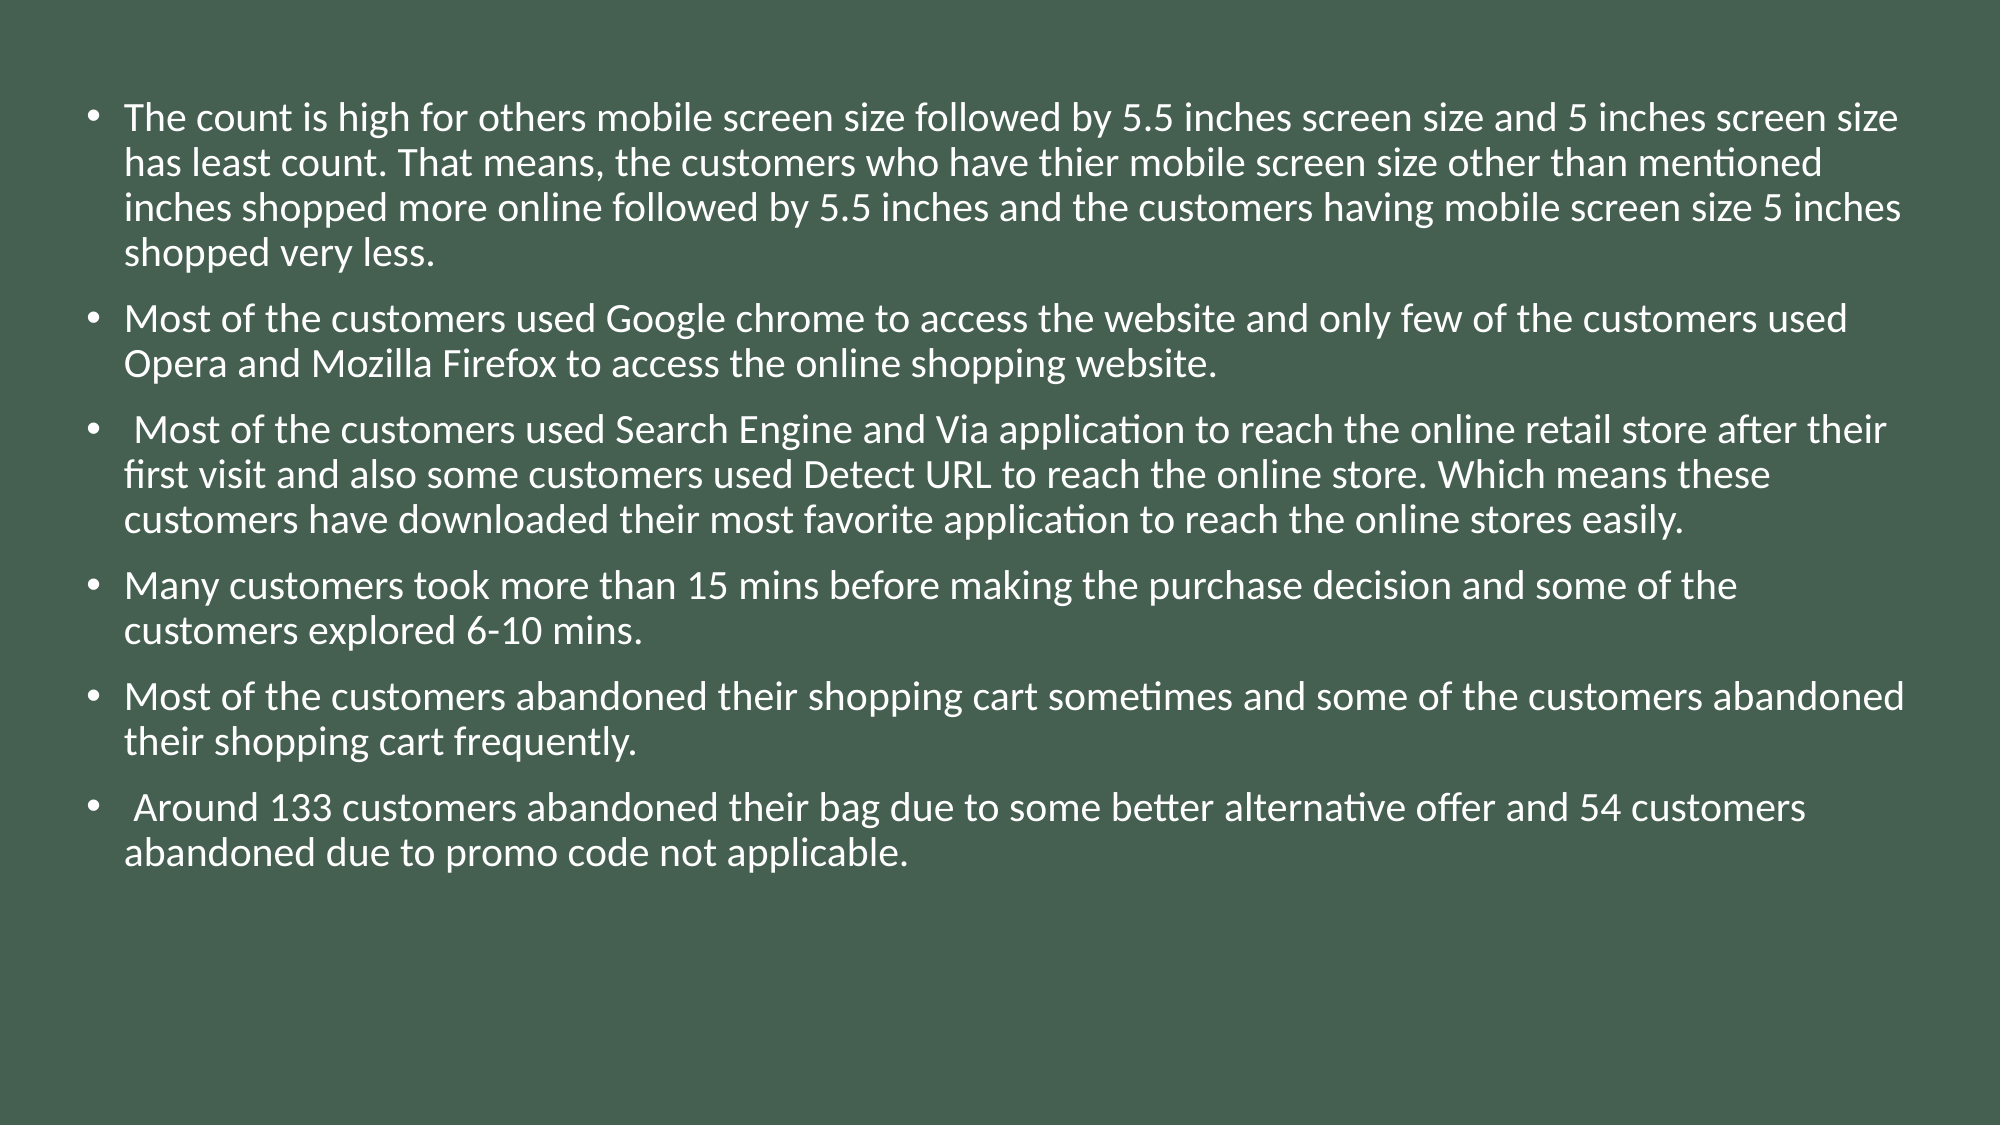

The count is high for others mobile screen size followed by 5.5 inches screen size and 5 inches screen size has least count. That means, the customers who have thier mobile screen size other than mentioned inches shopped more online followed by 5.5 inches and the customers having mobile screen size 5 inches shopped very less.
Most of the customers used Google chrome to access the website and only few of the customers used Opera and Mozilla Firefox to access the online shopping website.
 Most of the customers used Search Engine and Via application to reach the online retail store after their first visit and also some customers used Detect URL to reach the online store. Which means these customers have downloaded their most favorite application to reach the online stores easily.
Many customers took more than 15 mins before making the purchase decision and some of the customers explored 6-10 mins.
Most of the customers abandoned their shopping cart sometimes and some of the customers abandoned their shopping cart frequently.
 Around 133 customers abandoned their bag due to some better alternative offer and 54 customers abandoned due to promo code not applicable.